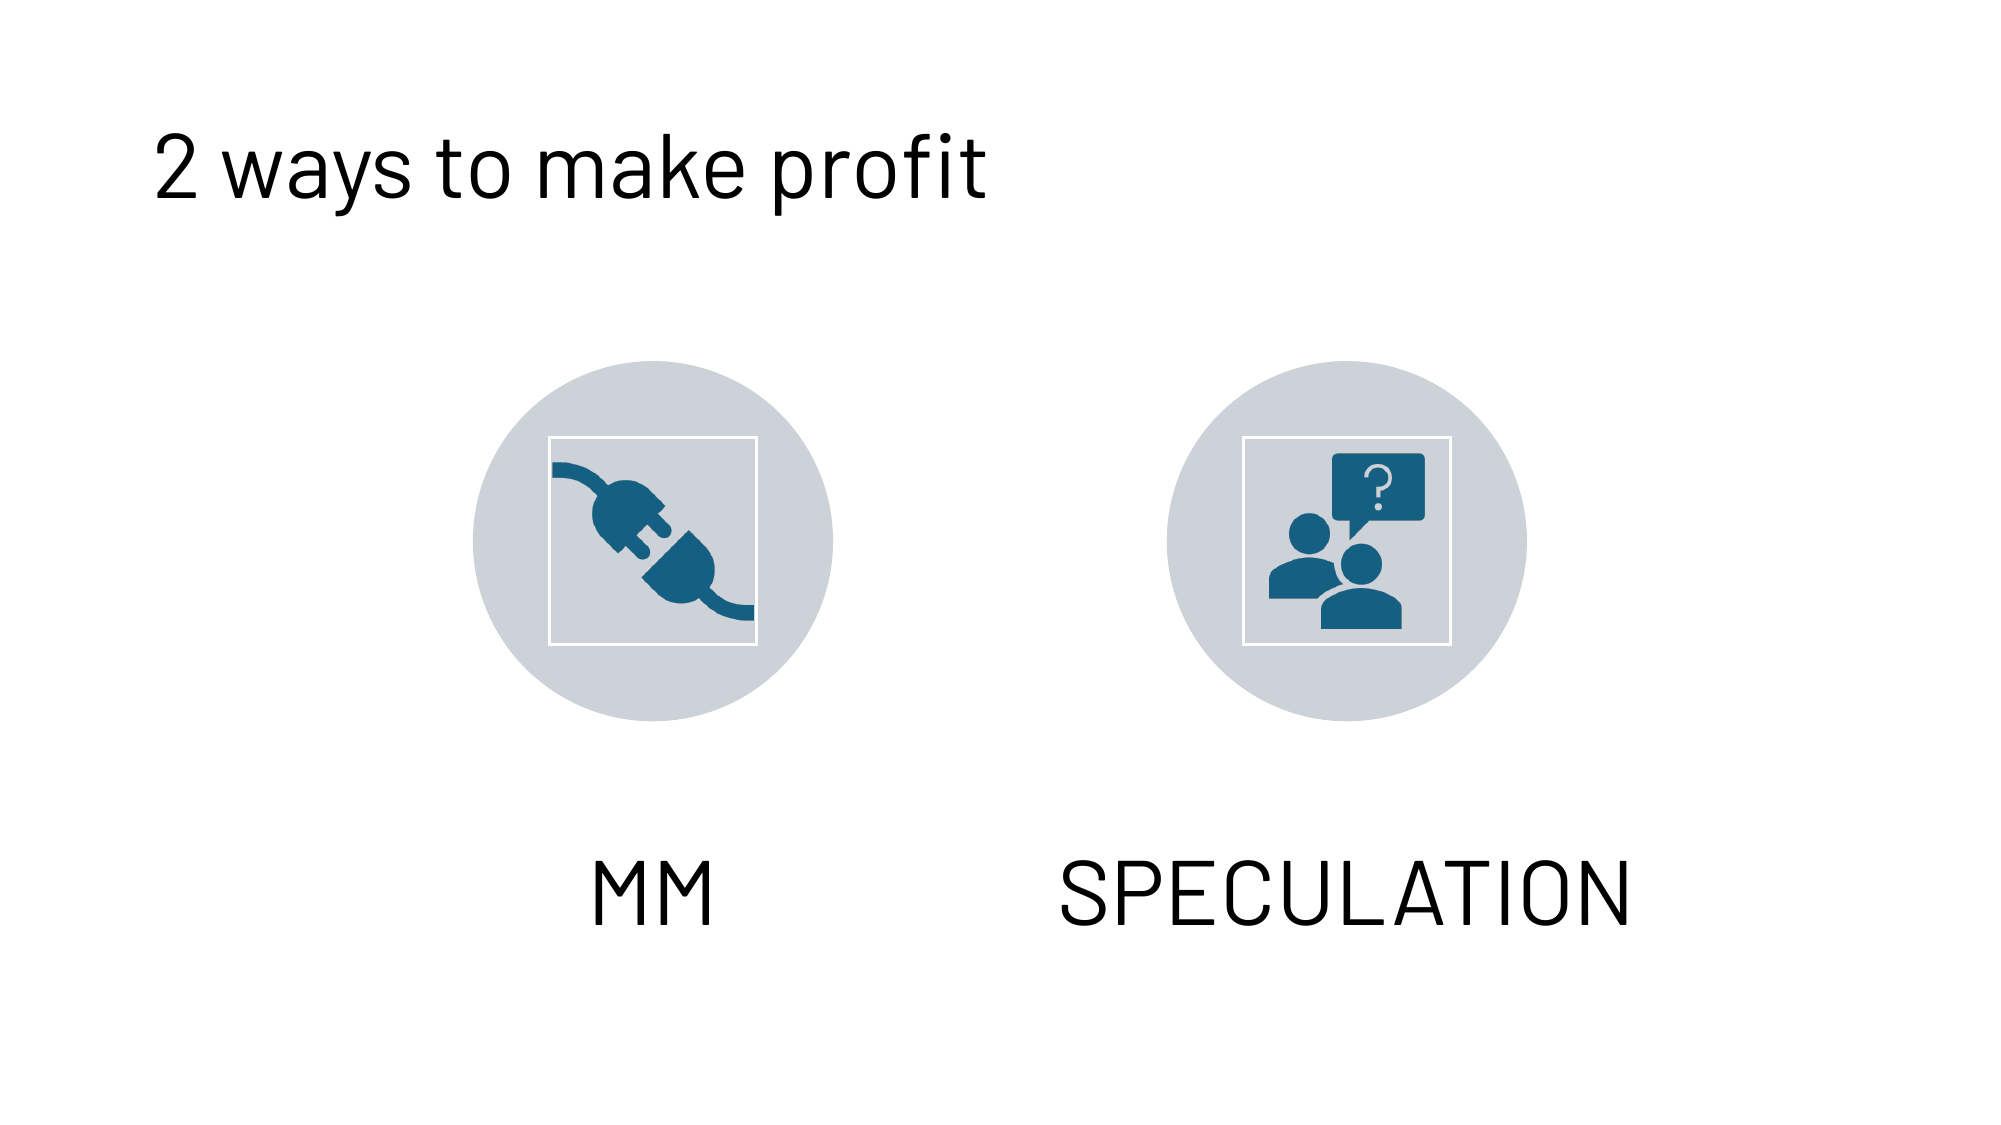

# 2 ways to make profit
MM
Speculation